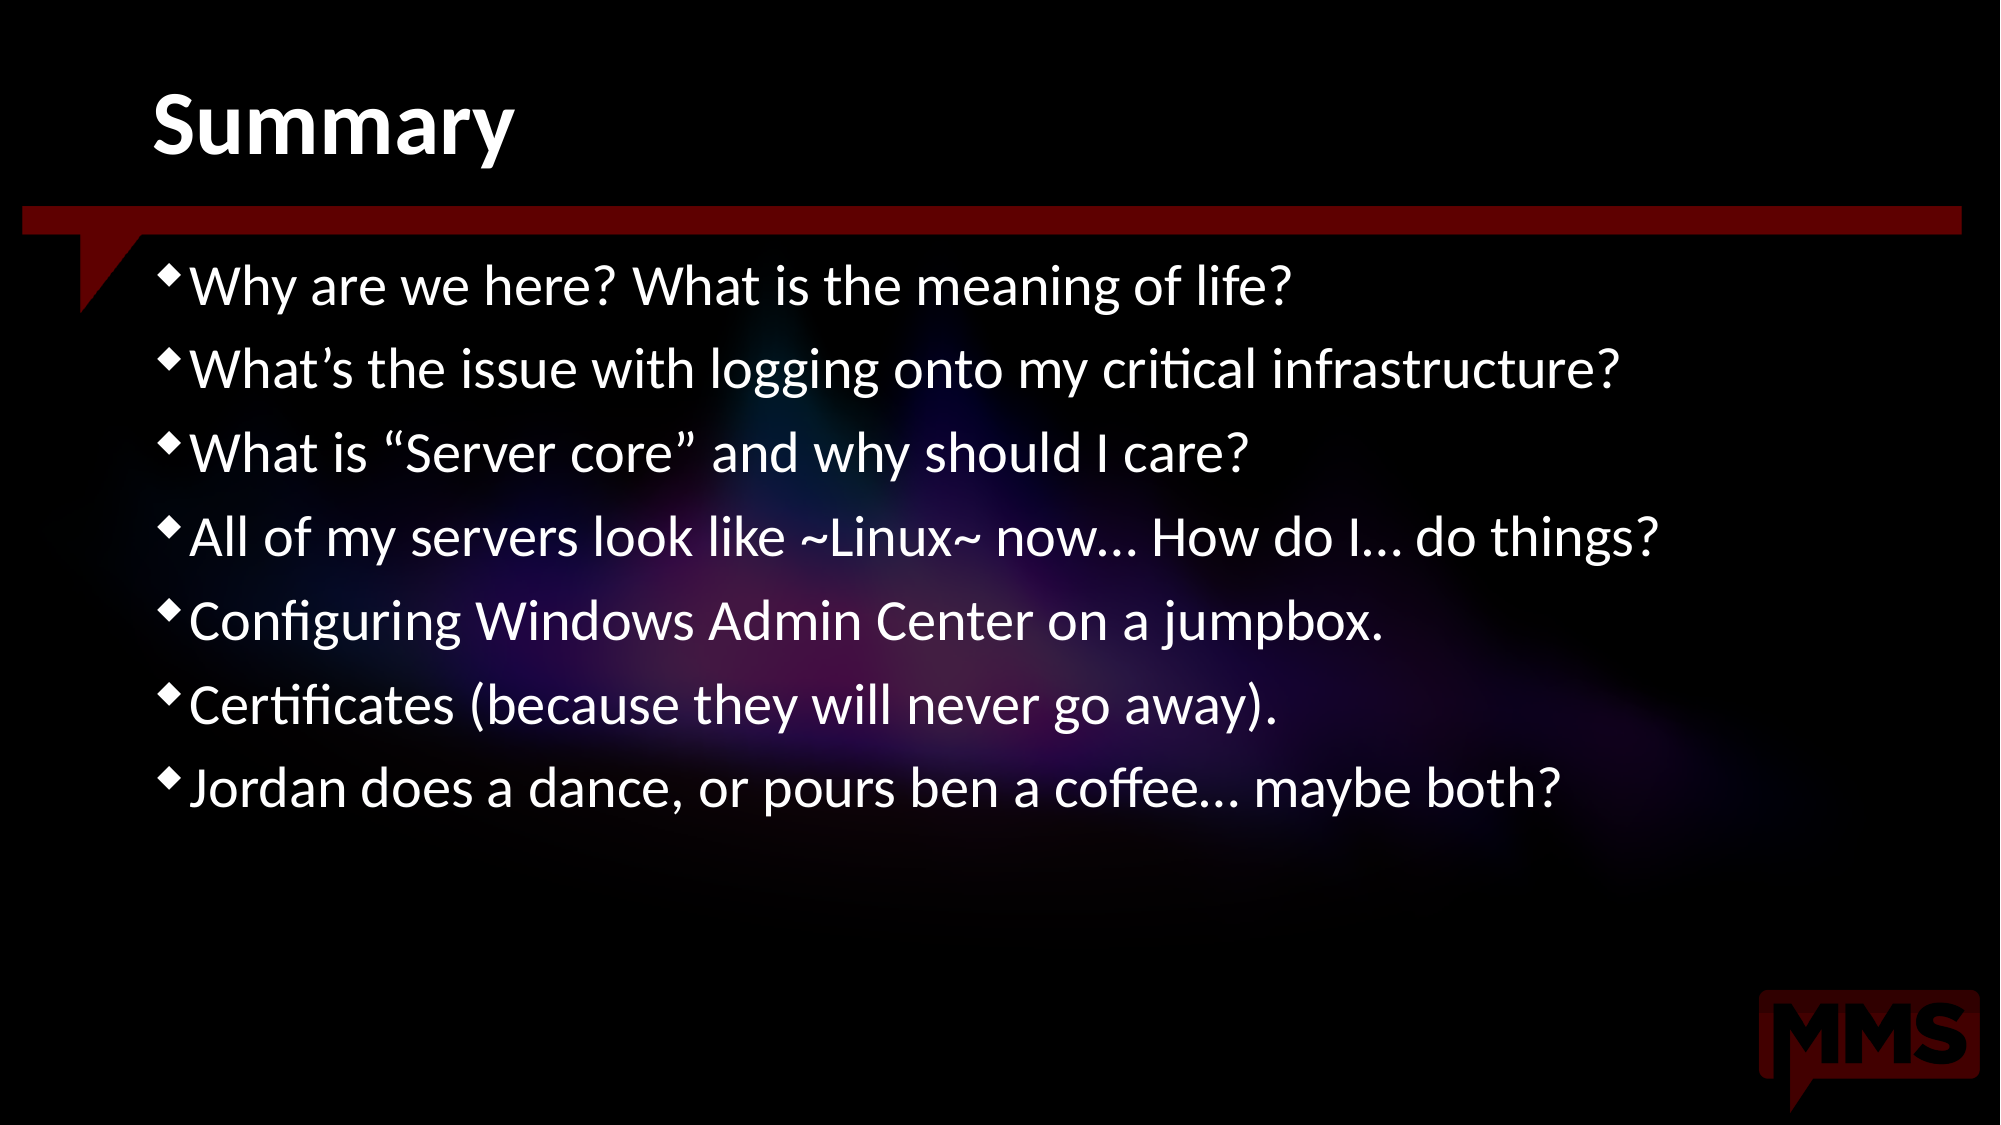

# Summary
Why are we here? What is the meaning of life?
What’s the issue with logging onto my critical infrastructure?
What is “Server core” and why should I care?
All of my servers look like ~Linux~ now… How do I… do things?
Configuring Windows Admin Center on a jumpbox.
Certificates (because they will never go away).
Jordan does a dance, or pours ben a coffee… maybe both?